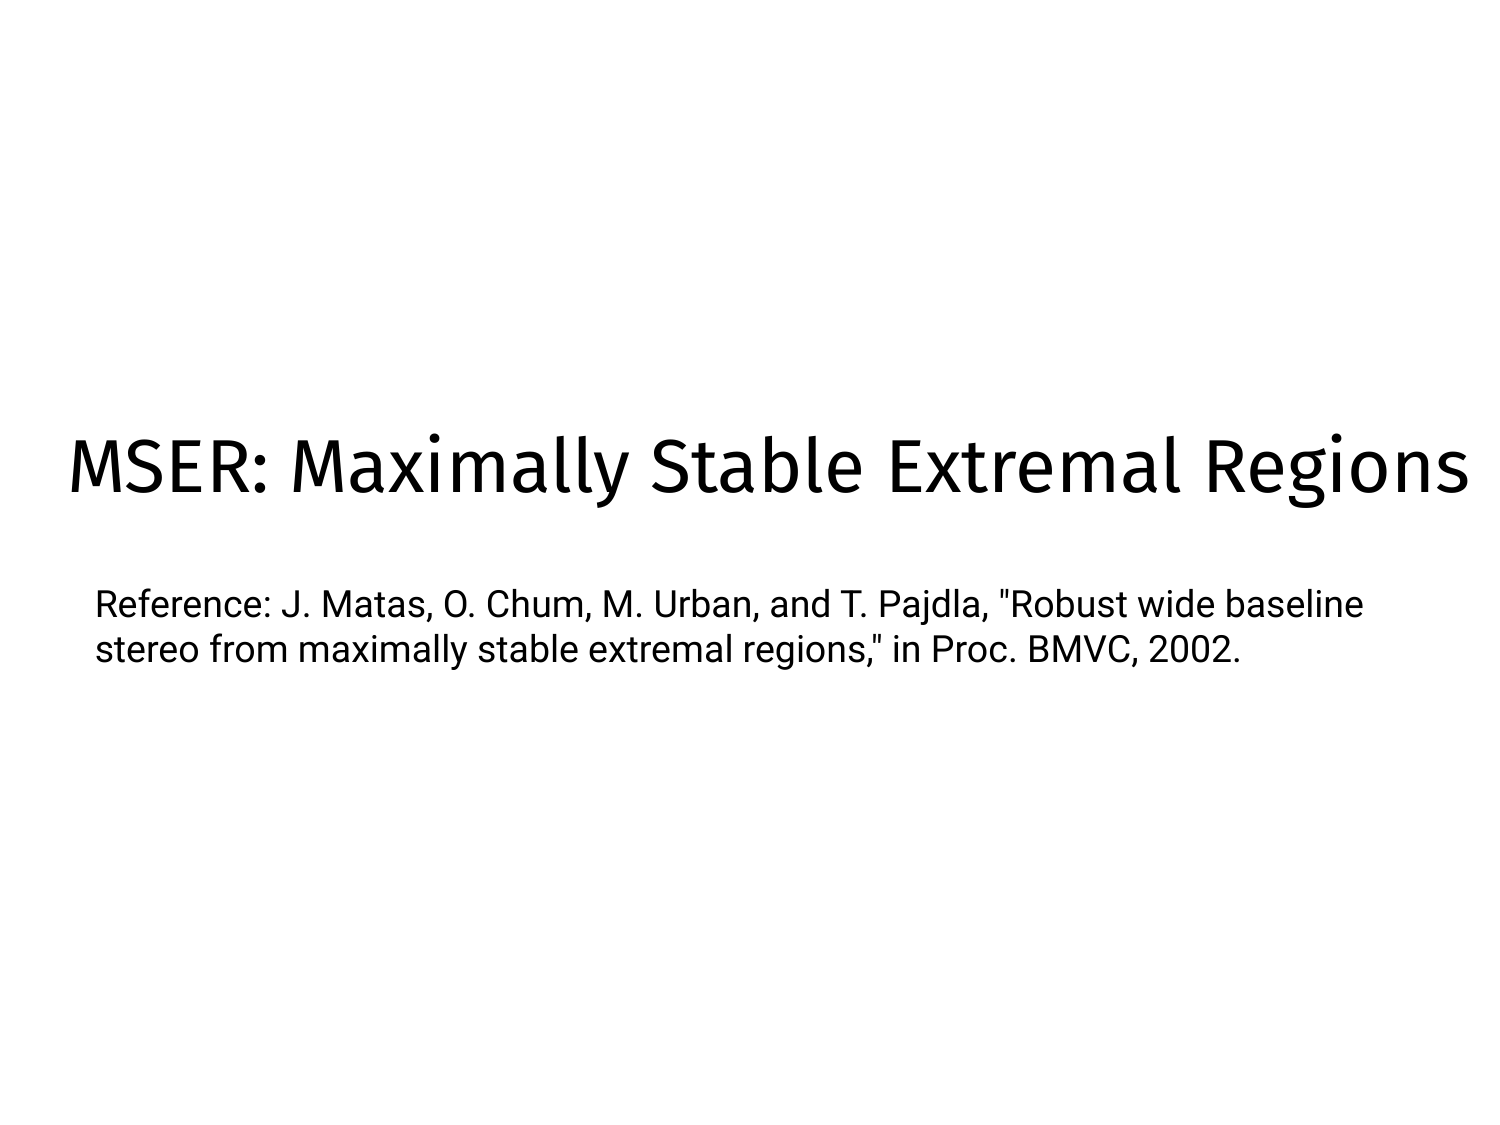

MSER: Maximally Stable Extremal Regions
Reference: J. Matas, O. Chum, M. Urban, and T. Pajdla, "Robust wide baseline stereo from maximally stable extremal regions," in Proc. BMVC, 2002.